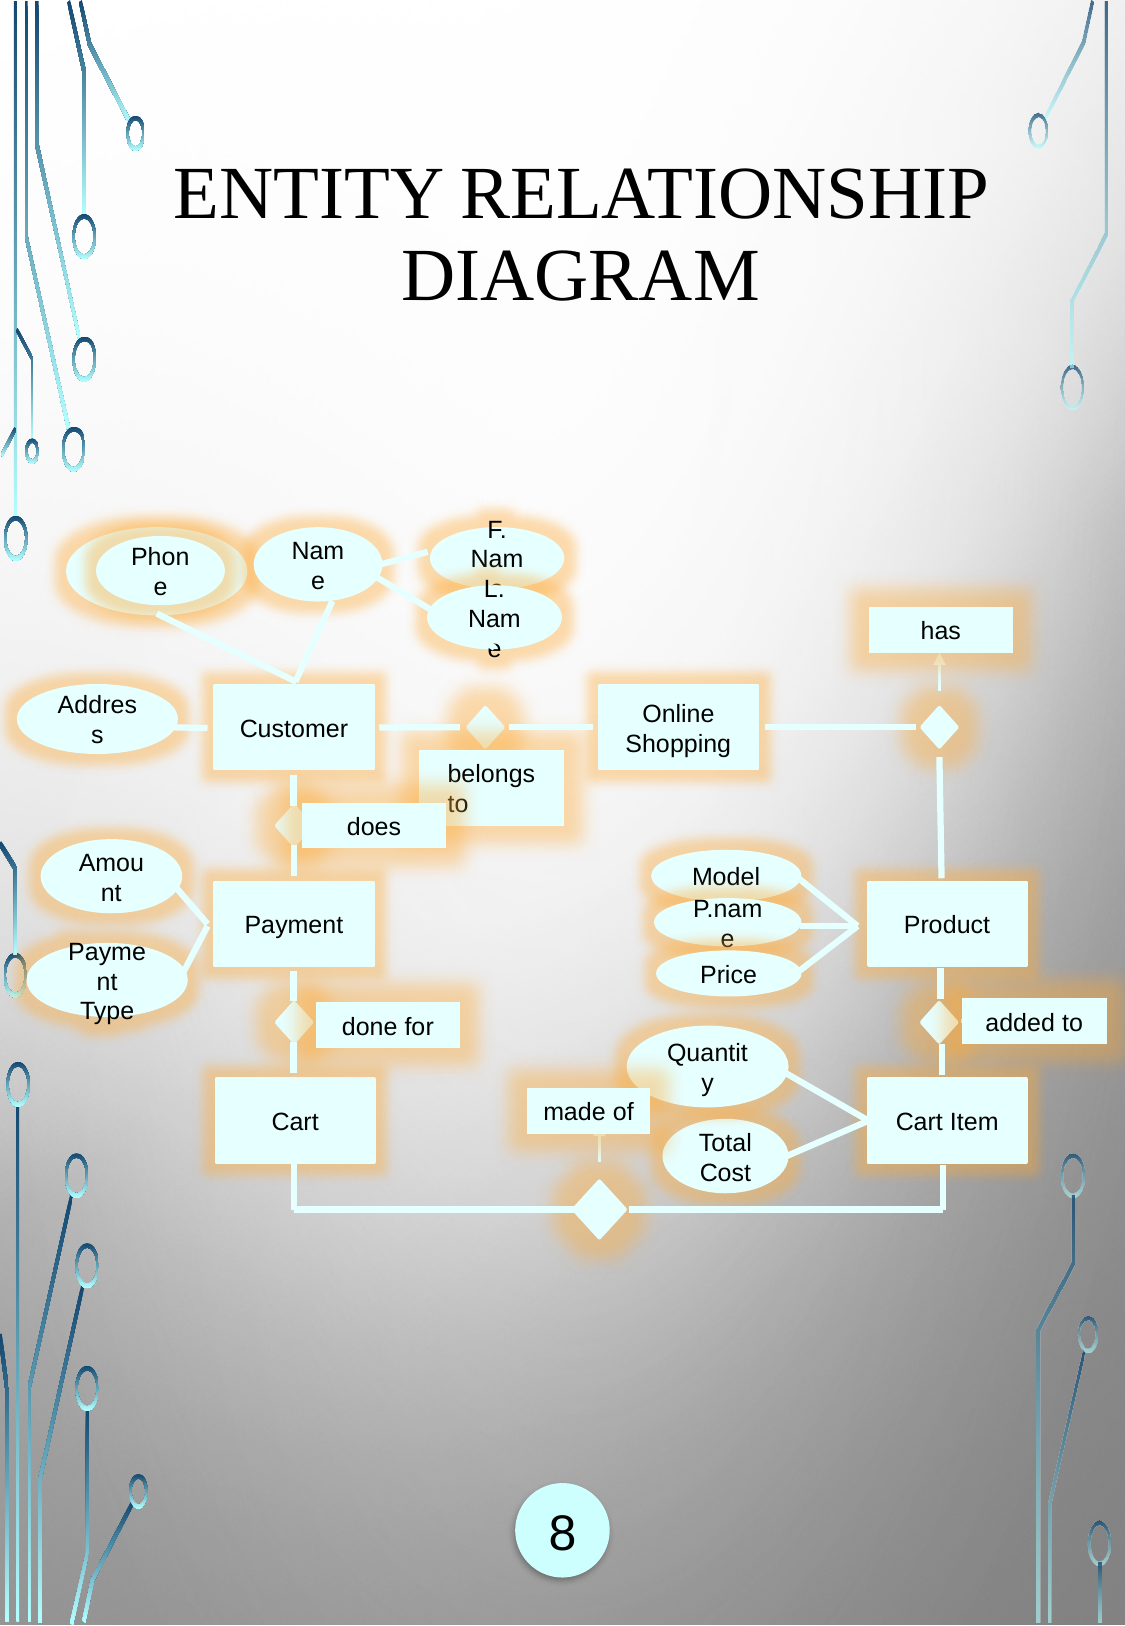

# Entity Relationship Diagram

Name
F. Name
Phone
L. Name
has
Customer
Online Shopping
Address

belongs to
does

Amount
Model
Payment
Product
P.name
Payment Type
Price
added to
done for

Quantity
Cart
Cart Item
made of
Total
Cost

8